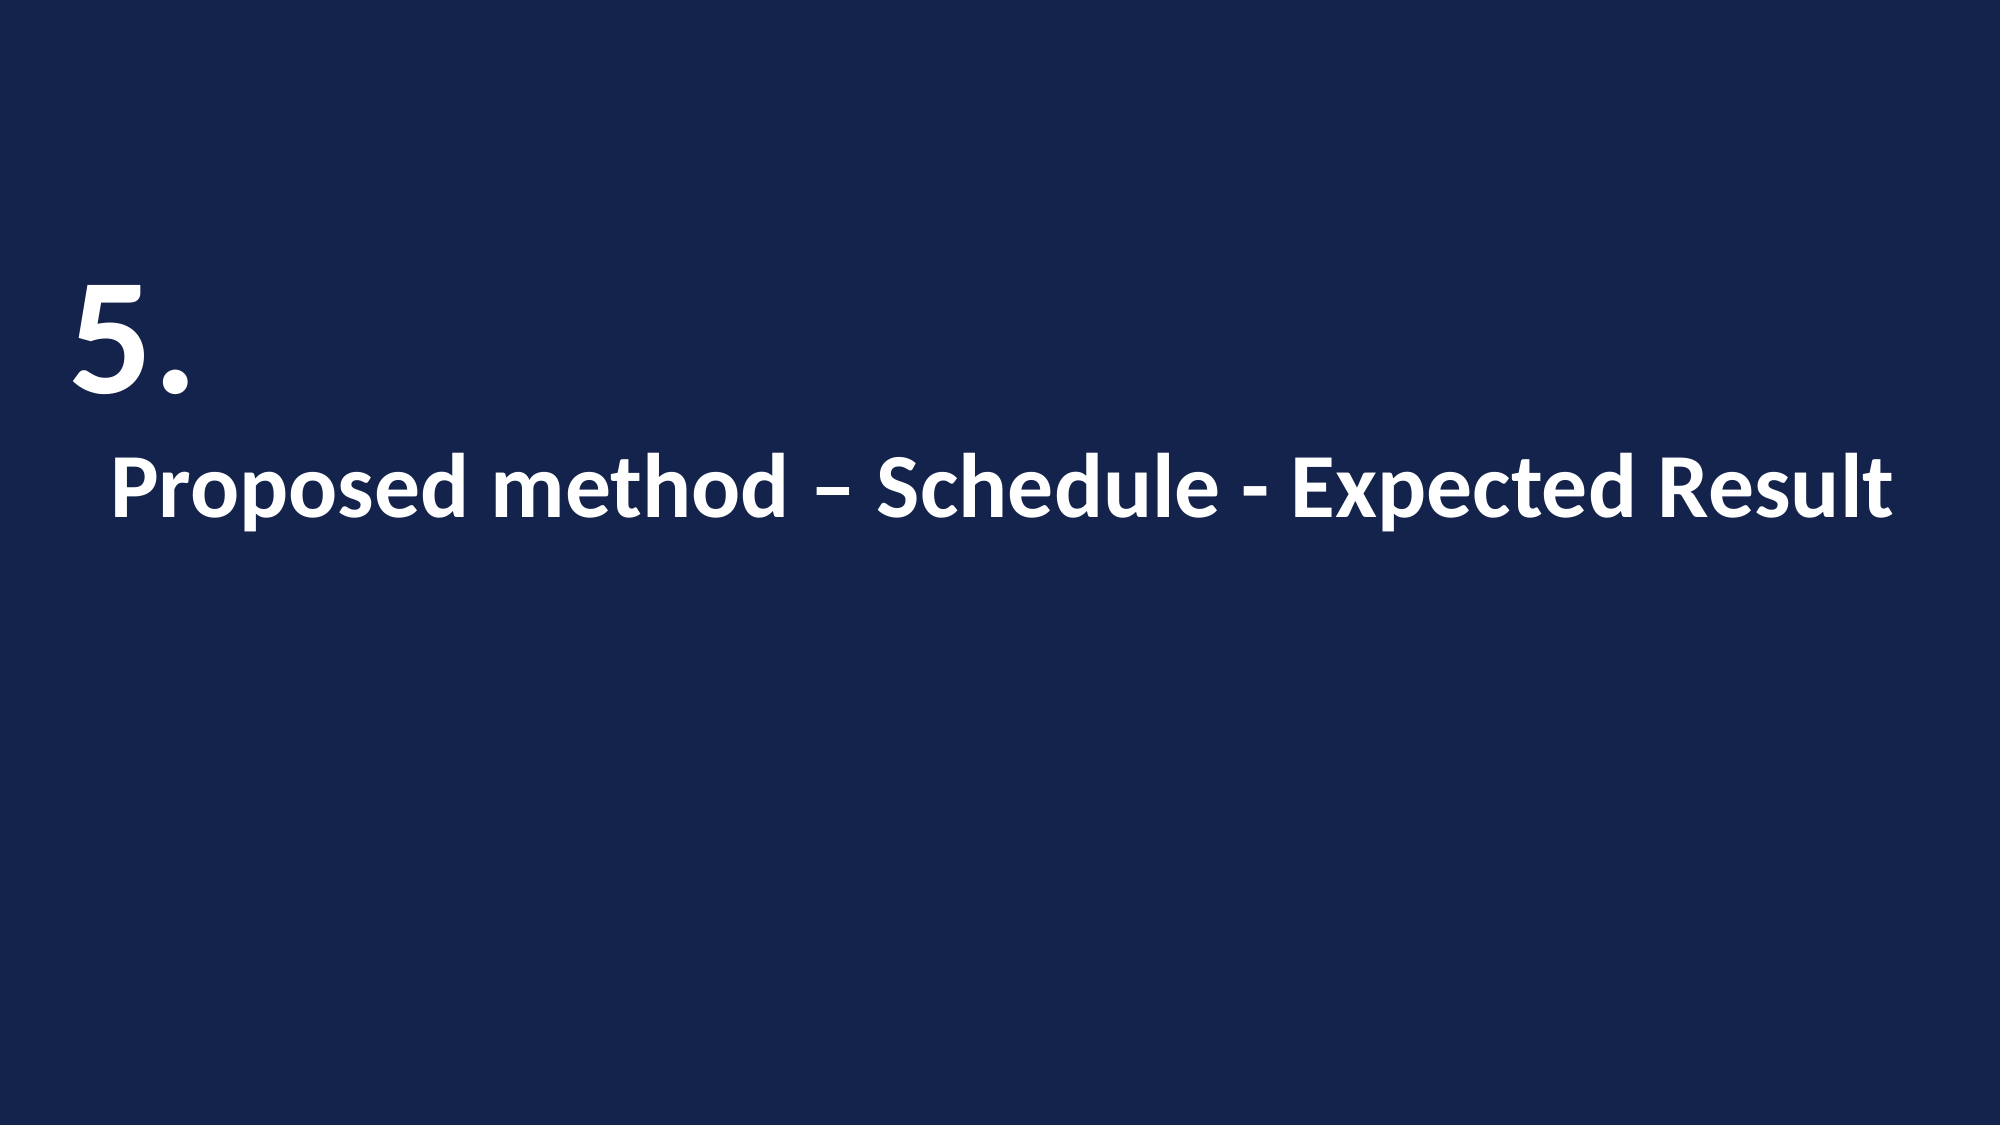

5.
Proposed method – Schedule - Expected Result